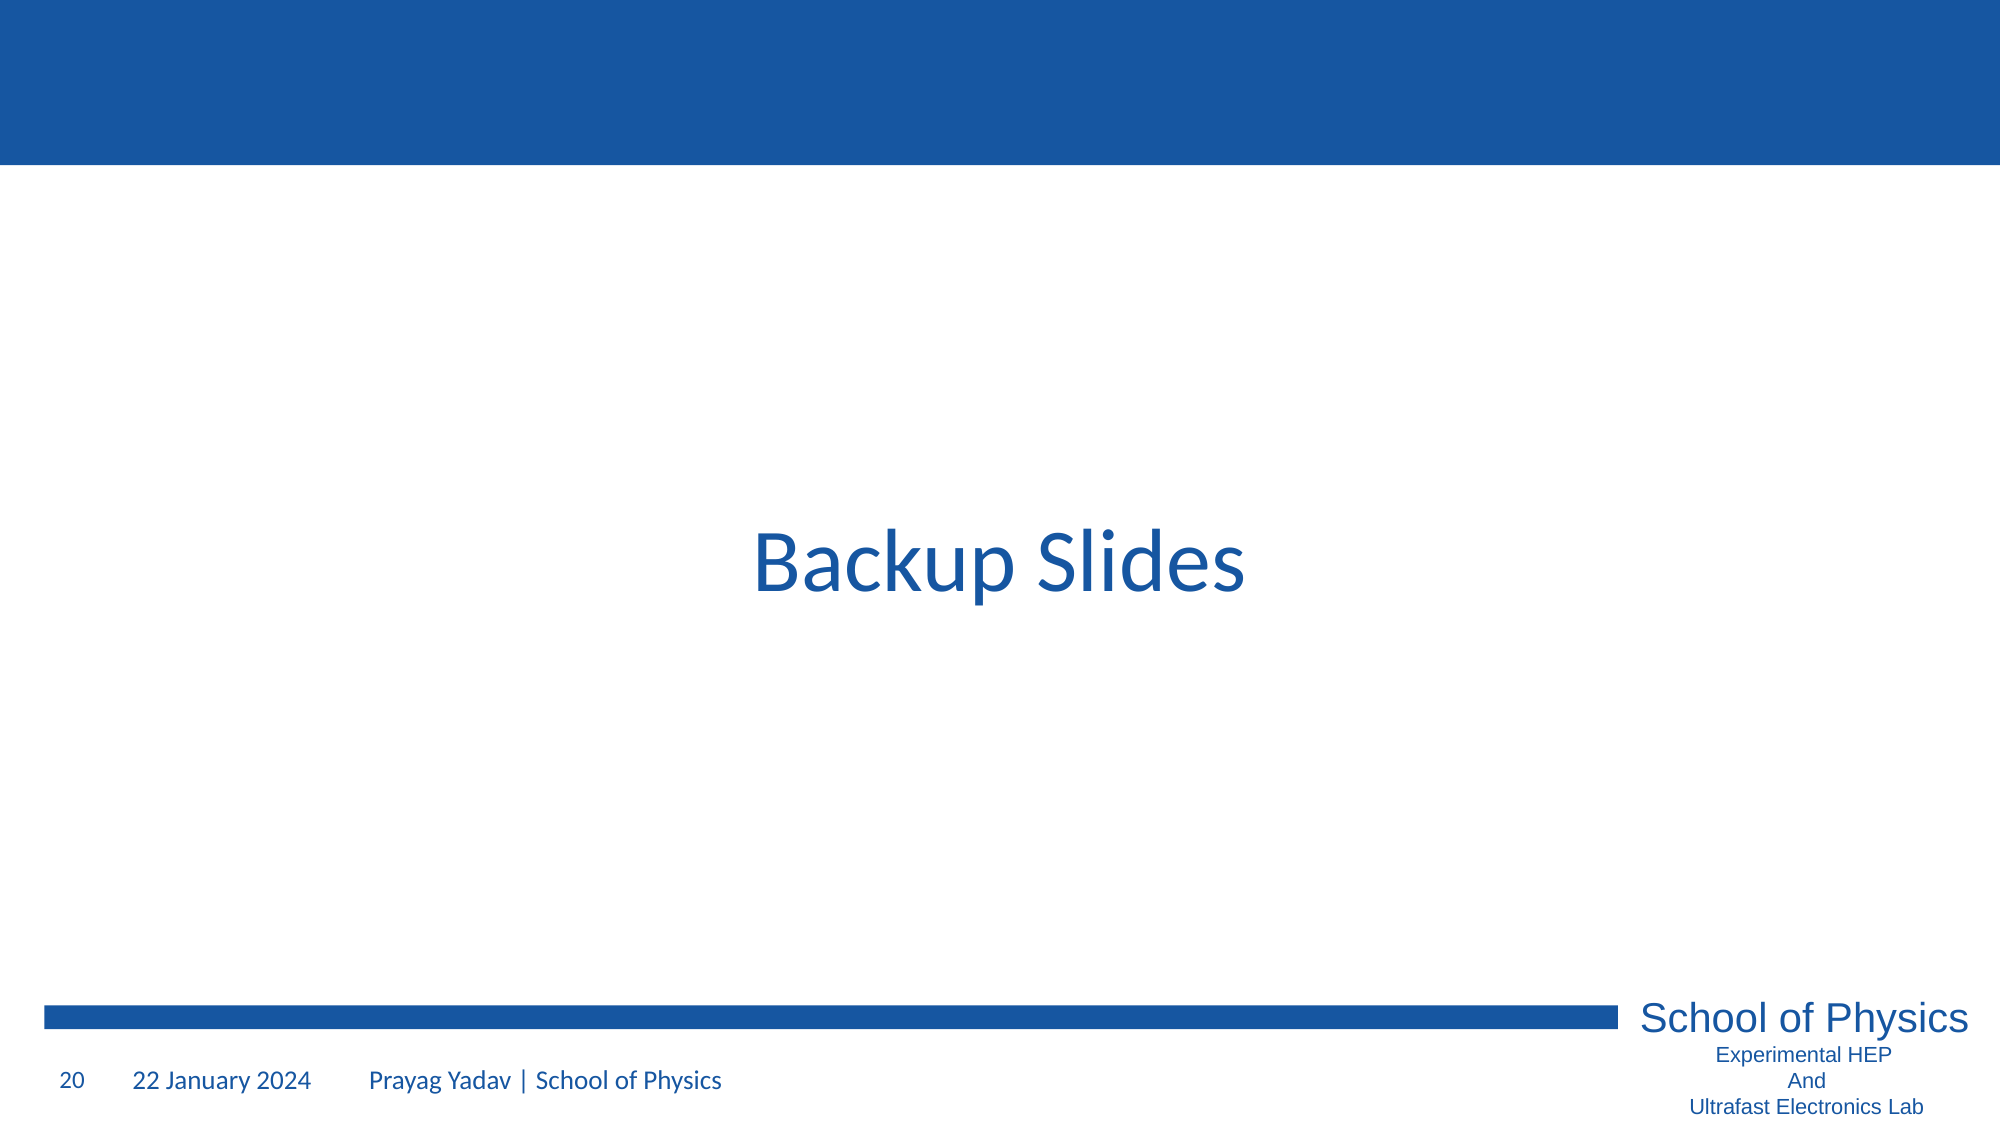

# Backup Slides
20
22 January 2024
Prayag Yadav | School of Physics